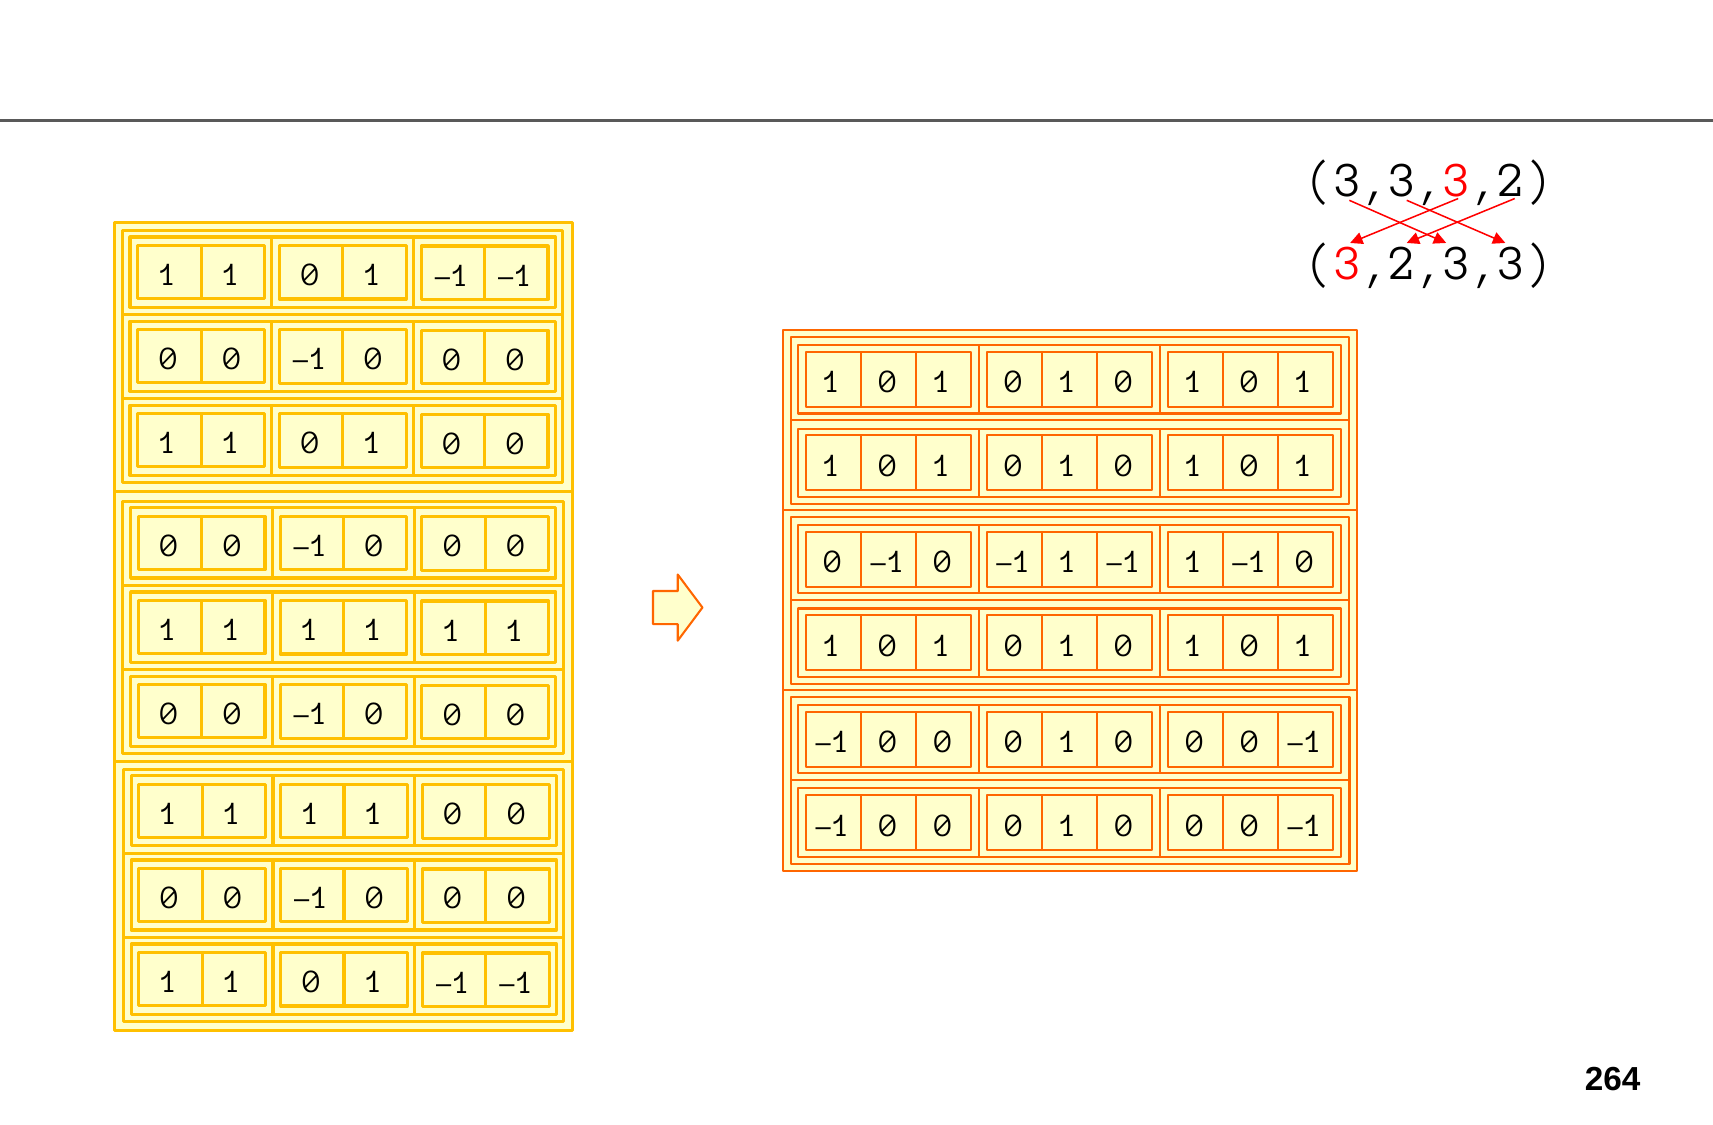

(3,3,3,2)

(3,2,3,3)

1
1
0
1
-1
-1

0
0
-1
0
0
0

1
0
1
0
1
0
1
0
1

1
1
0
1
0
0

1
0
1
0
1
0
1
0
1

0
0
-1
0

0
0

0
-1
0
-1
1
-1
1
-1
0

1
1
1
1
1
1

1
0
1
0
1
0
1
0
1

0
0
-1
0
0
0

-1
0
0
0
1
0
0
0
-1

1
1
1
1
0
0

-1
0
0
0
1
0
0
0
-1

0
0
-1
0
0
0

1
1
0
1
-1
-1